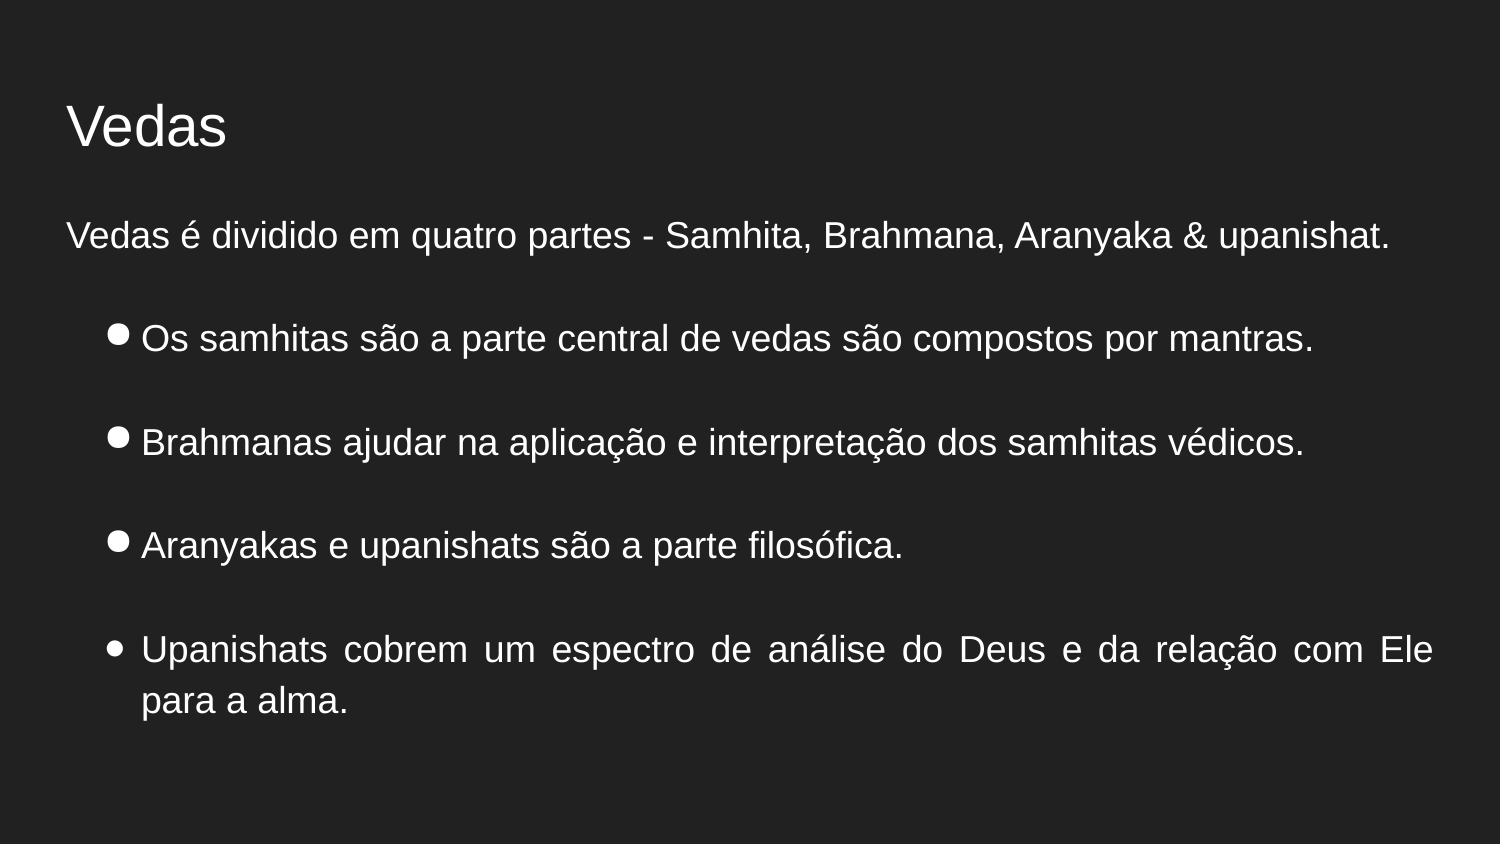

# Vedas
Vedas é dividido em quatro partes - Samhita, Brahmana, Aranyaka & upanishat.

Os samhitas são a parte central de vedas são compostos por mantras.

Brahmanas ajudar na aplicação e interpretação dos samhitas védicos.

Aranyakas e upanishats são a parte filosófica.

Upanishats cobrem um espectro de análise do Deus e da relação com Ele para a alma.